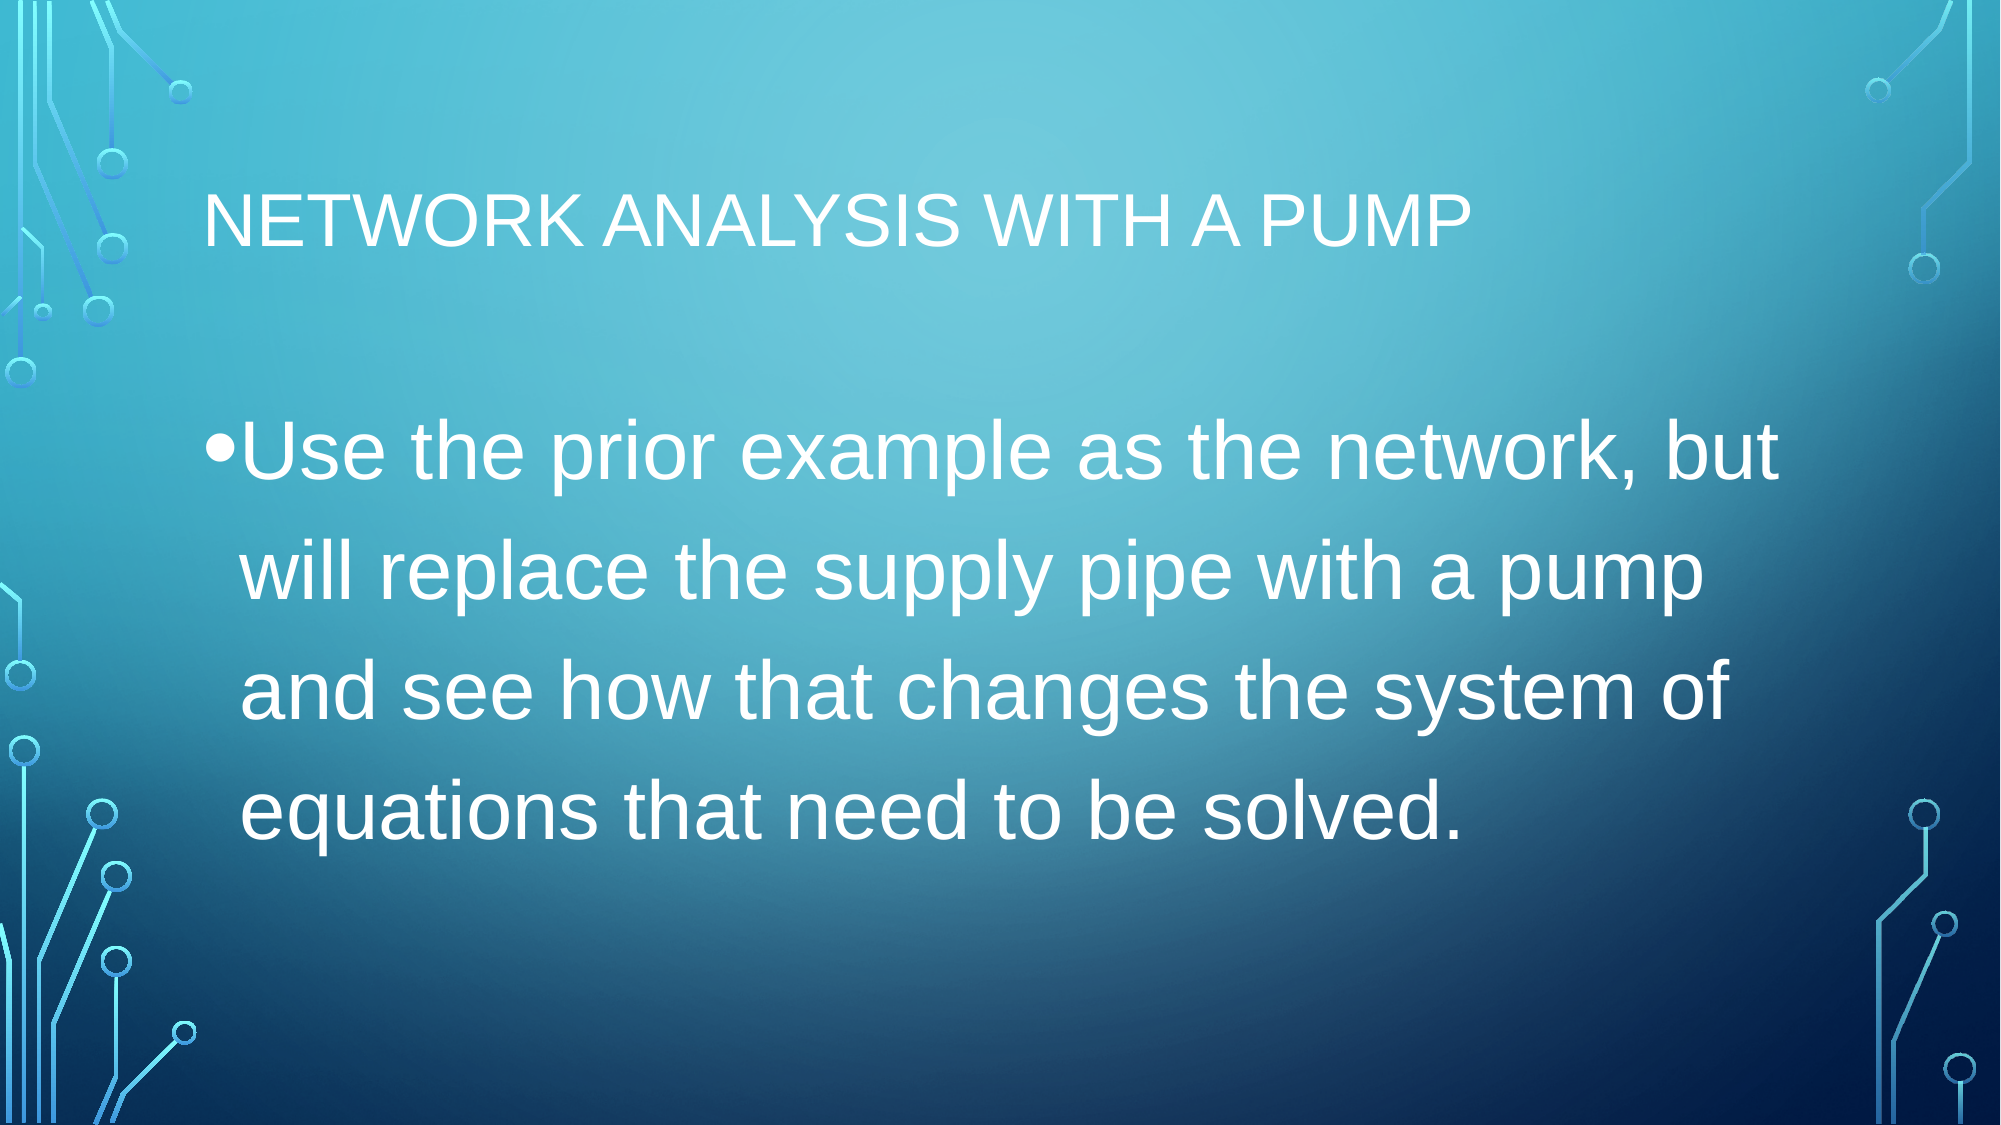

# Network analysis with a pump
Use the prior example as the network, but will replace the supply pipe with a pump and see how that changes the system of equations that need to be solved.